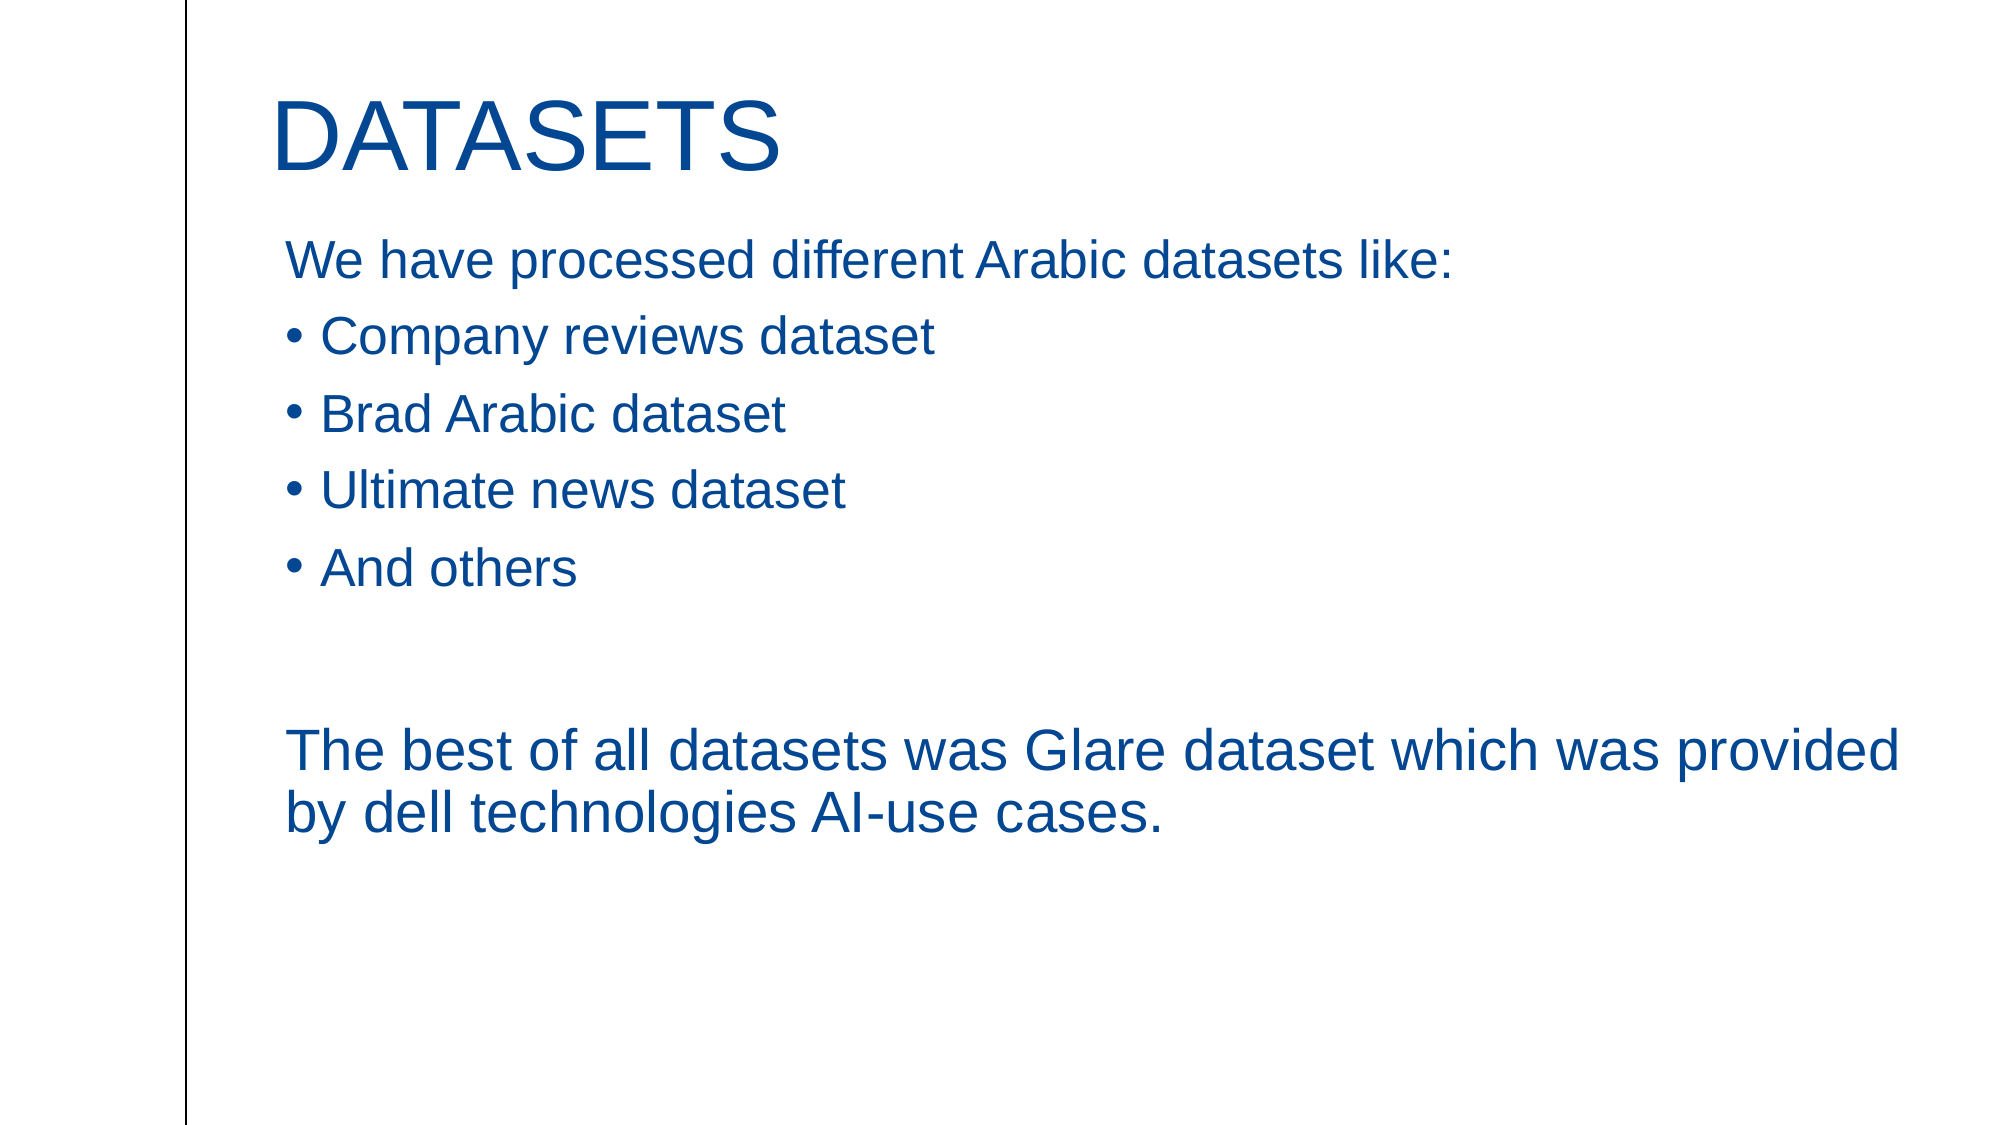

# Datasets
We have processed different Arabic datasets like:
Company reviews dataset
Brad Arabic dataset
Ultimate news dataset
And others
The best of all datasets was Glare dataset which was provided by dell technologies AI-use cases.